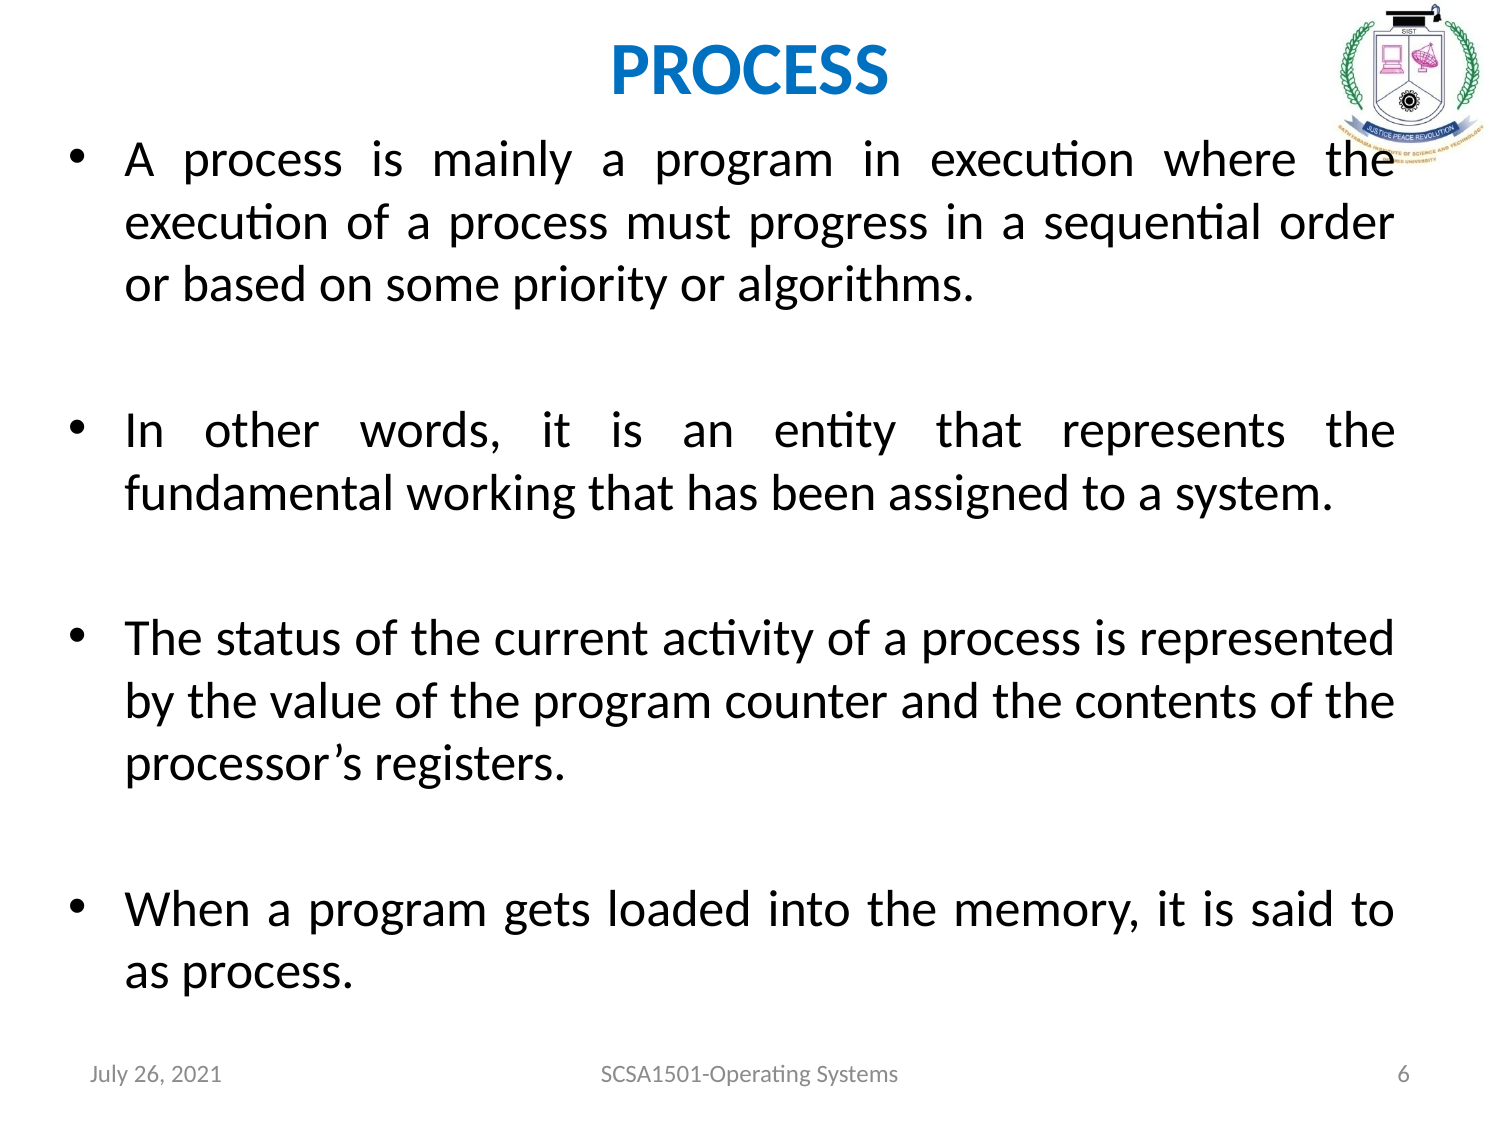

# PROCESS
A process is mainly a program in execution where the execution of a process must progress in a sequential order or based on some priority or algorithms.

In other words, it is an entity that represents the fundamental working that has been assigned to a system.

The status of the current activity of a process is represented by the value of the program counter and the contents of the processor’s registers.

When a program gets loaded into the memory, it is said to as process.
July 26, 2021
SCSA1501-Operating Systems
6